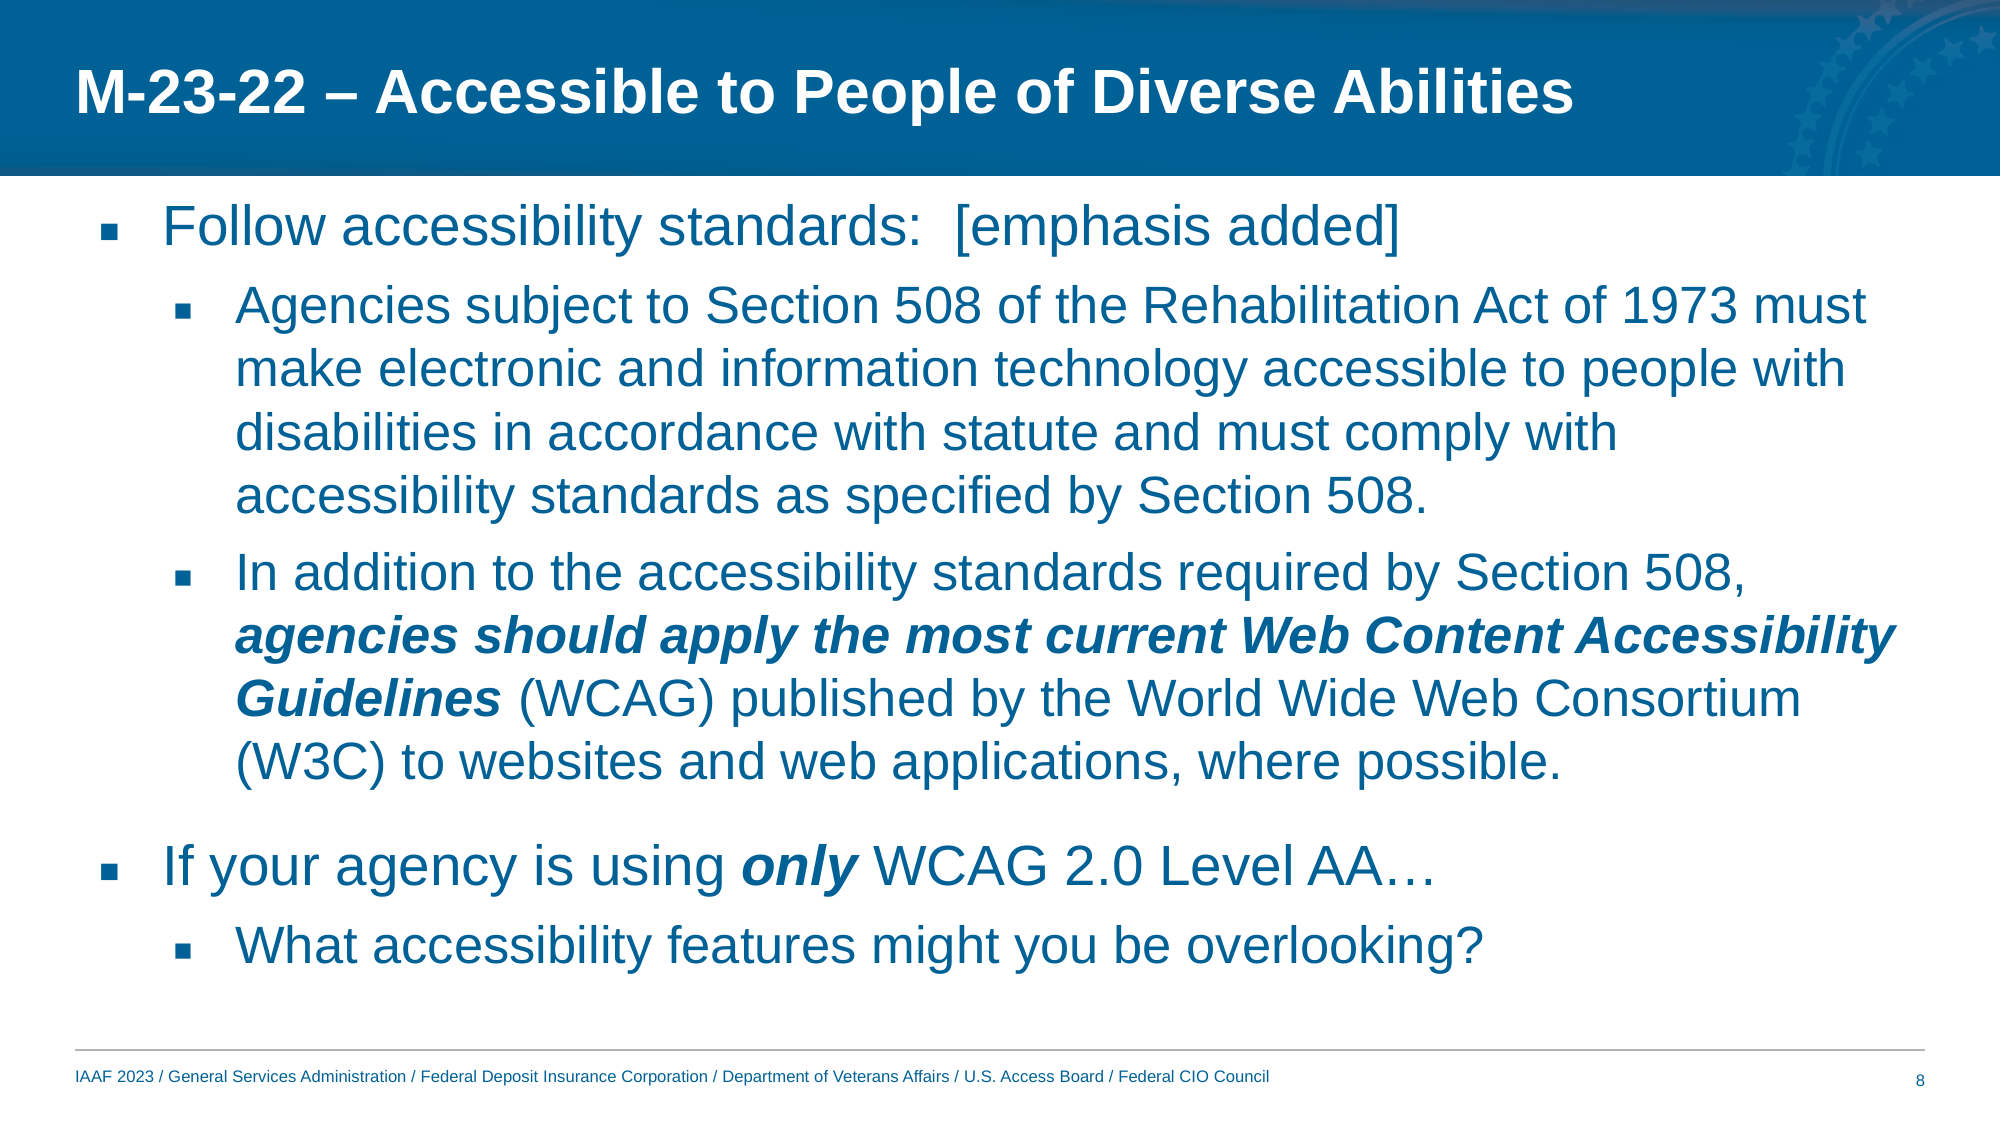

# M-23-22 – Accessible to People of Diverse Abilities
Follow accessibility standards:  [emphasis added]
Agencies subject to Section 508 of the Rehabilitation Act of 1973 must make electronic and information technology accessible to people with disabilities in accordance with statute and must comply with accessibility standards as specified by Section 508.
In addition to the accessibility standards required by Section 508, agencies should apply the most current Web Content Accessibility Guidelines (WCAG) published by the World Wide Web Consortium (W3C) to websites and web applications, where possible.
If your agency is using only WCAG 2.0 Level AA…
What accessibility features might you be overlooking?
8